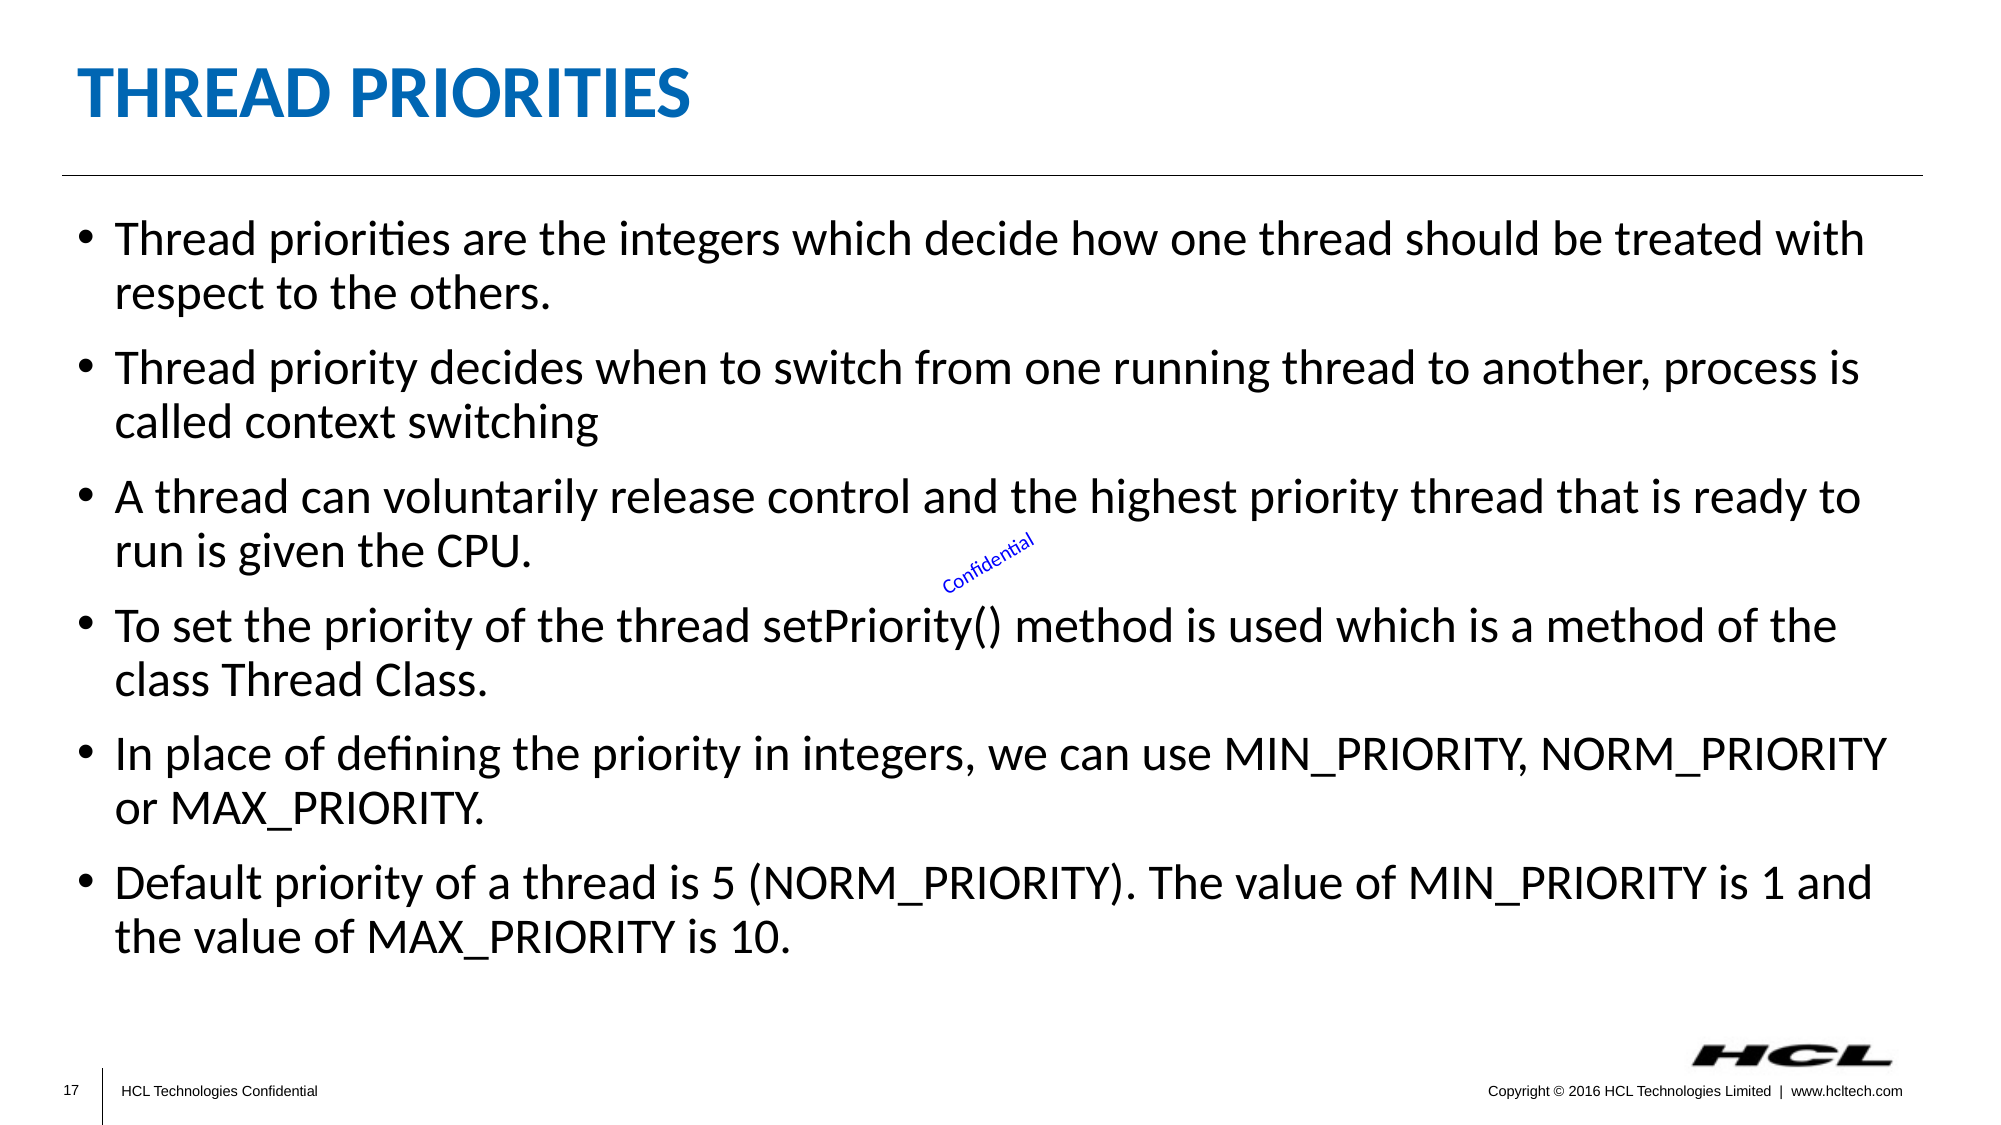

# Thread priorities
Thread priorities are the integers which decide how one thread should be treated with respect to the others.
Thread priority decides when to switch from one running thread to another, process is called context switching
A thread can voluntarily release control and the highest priority thread that is ready to run is given the CPU.
To set the priority of the thread setPriority() method is used which is a method of the class Thread Class.
In place of defining the priority in integers, we can use MIN_PRIORITY, NORM_PRIORITY or MAX_PRIORITY.
Default priority of a thread is 5 (NORM_PRIORITY). The value of MIN_PRIORITY is 1 and the value of MAX_PRIORITY is 10.